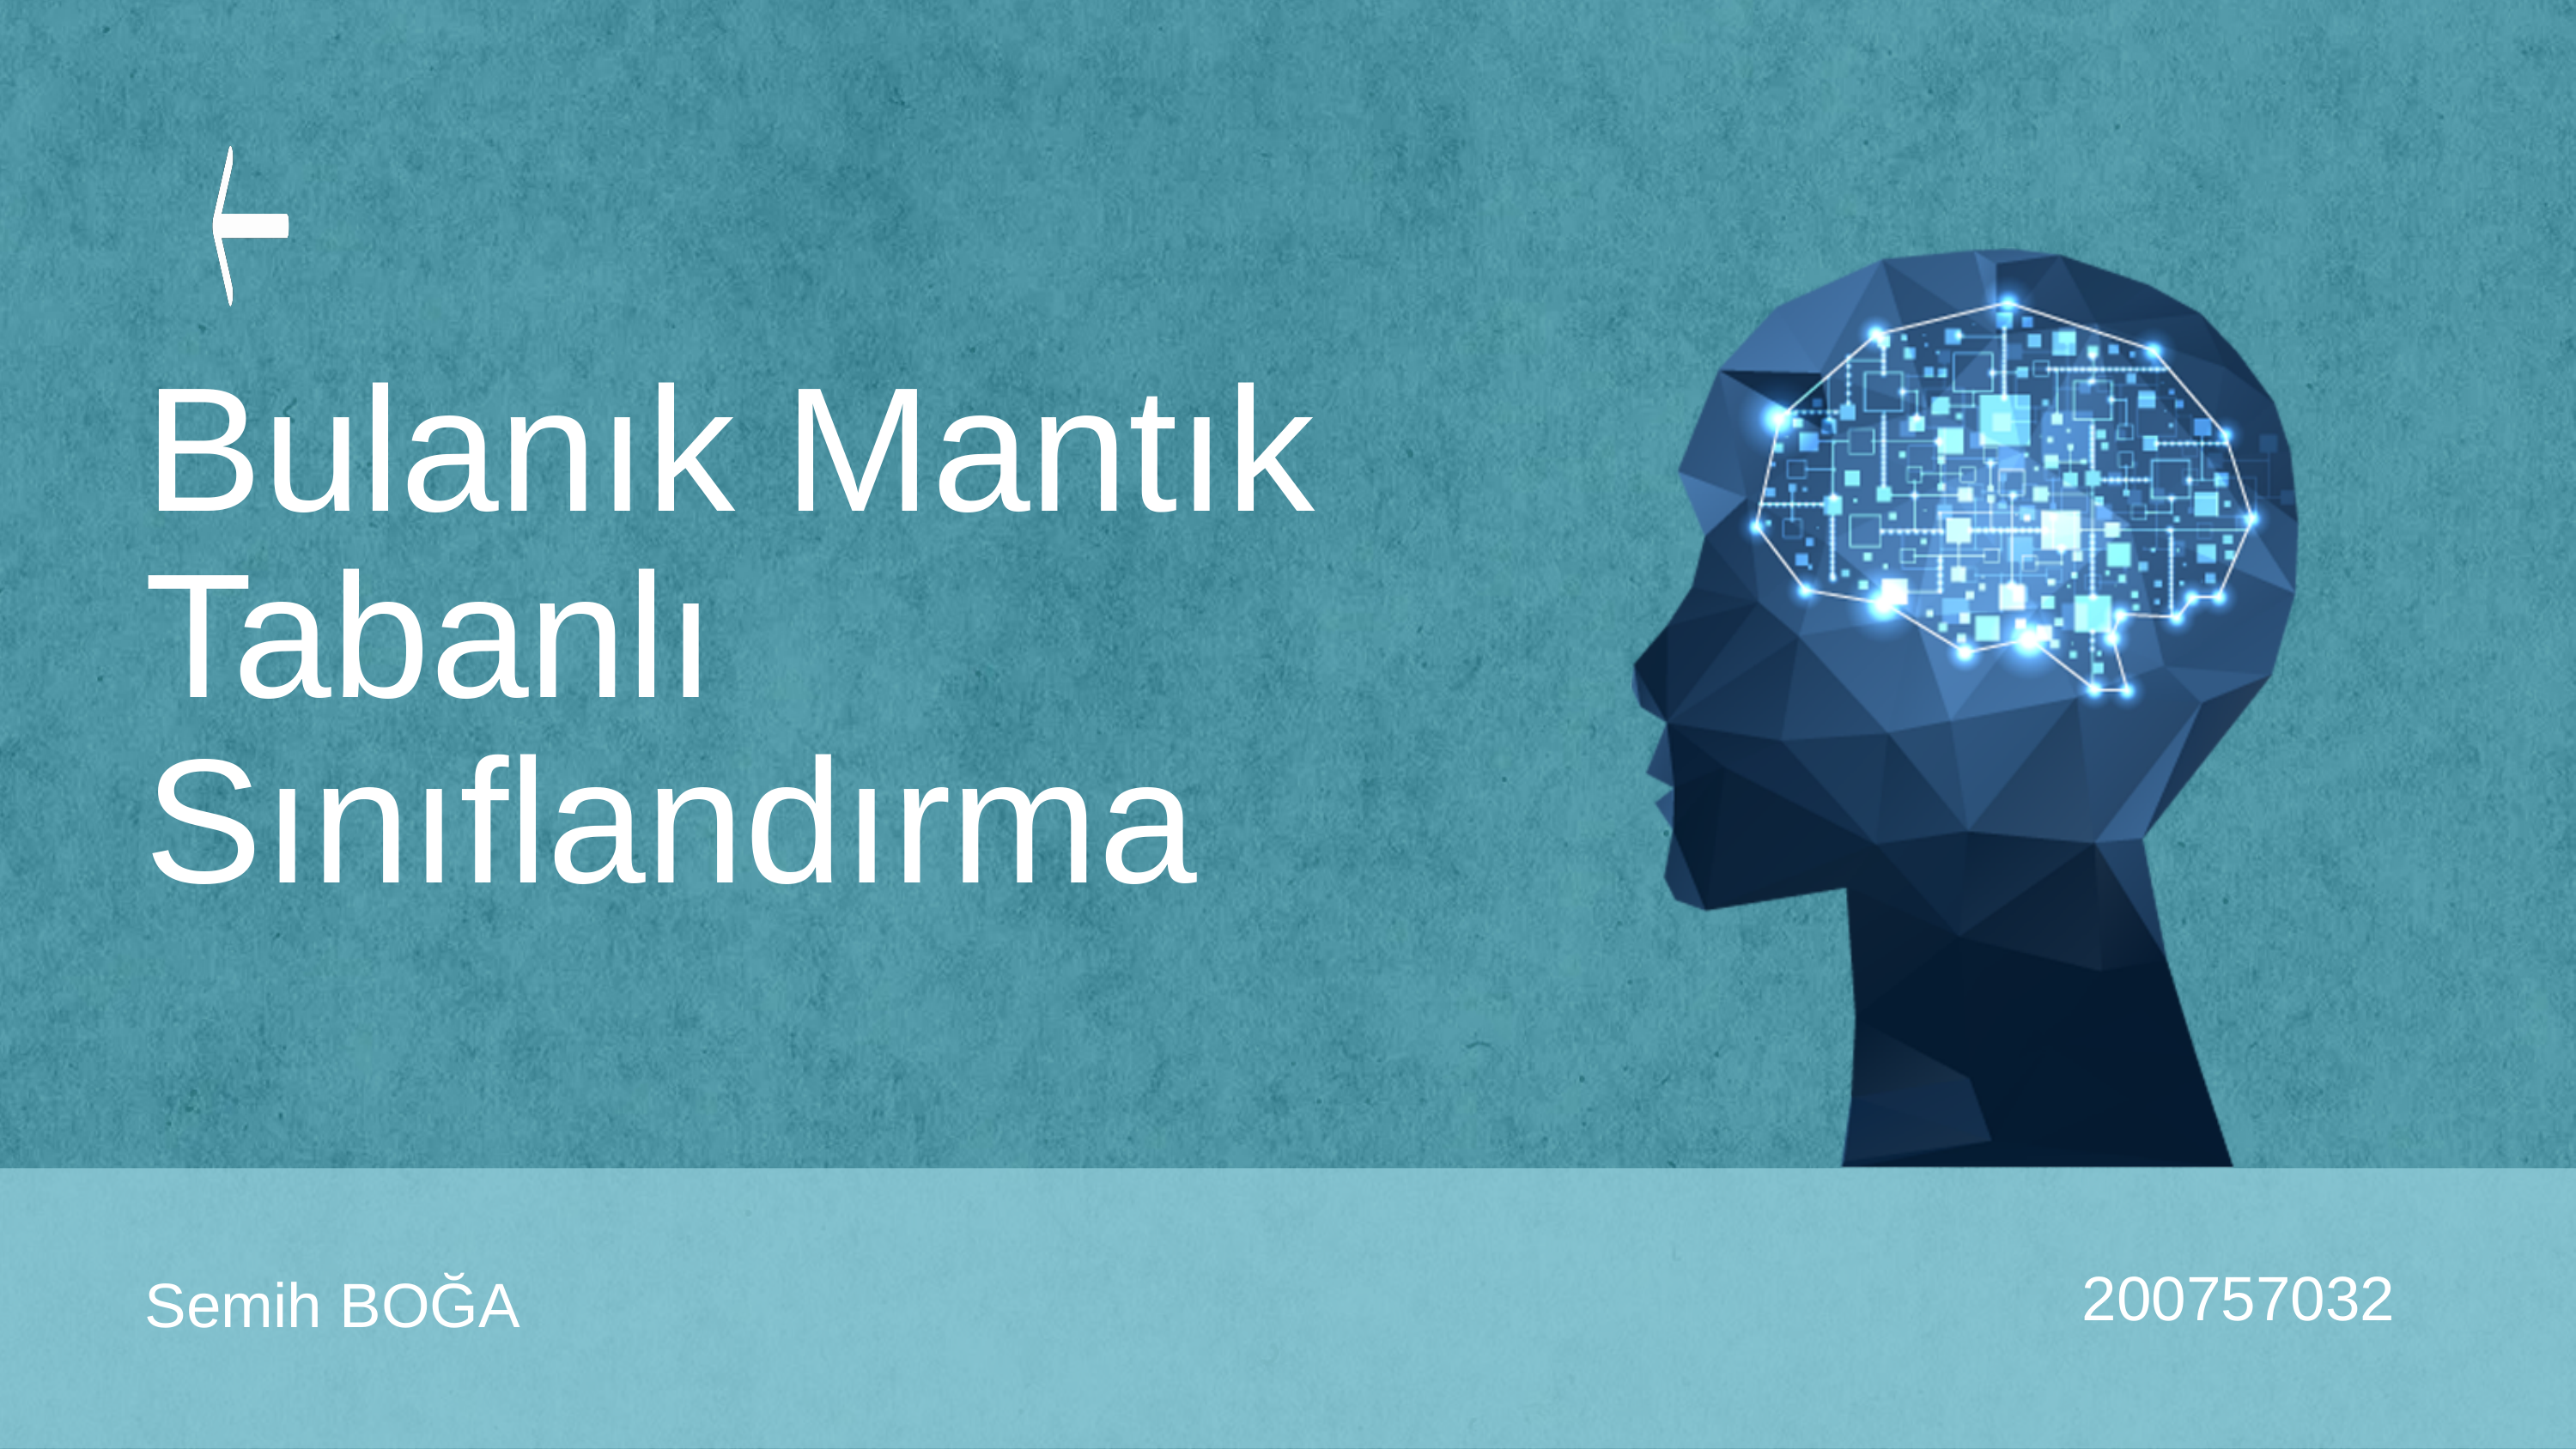

Bulanık Mantık Tabanlı Sınıflandırma

200757032
Semih BOĞA